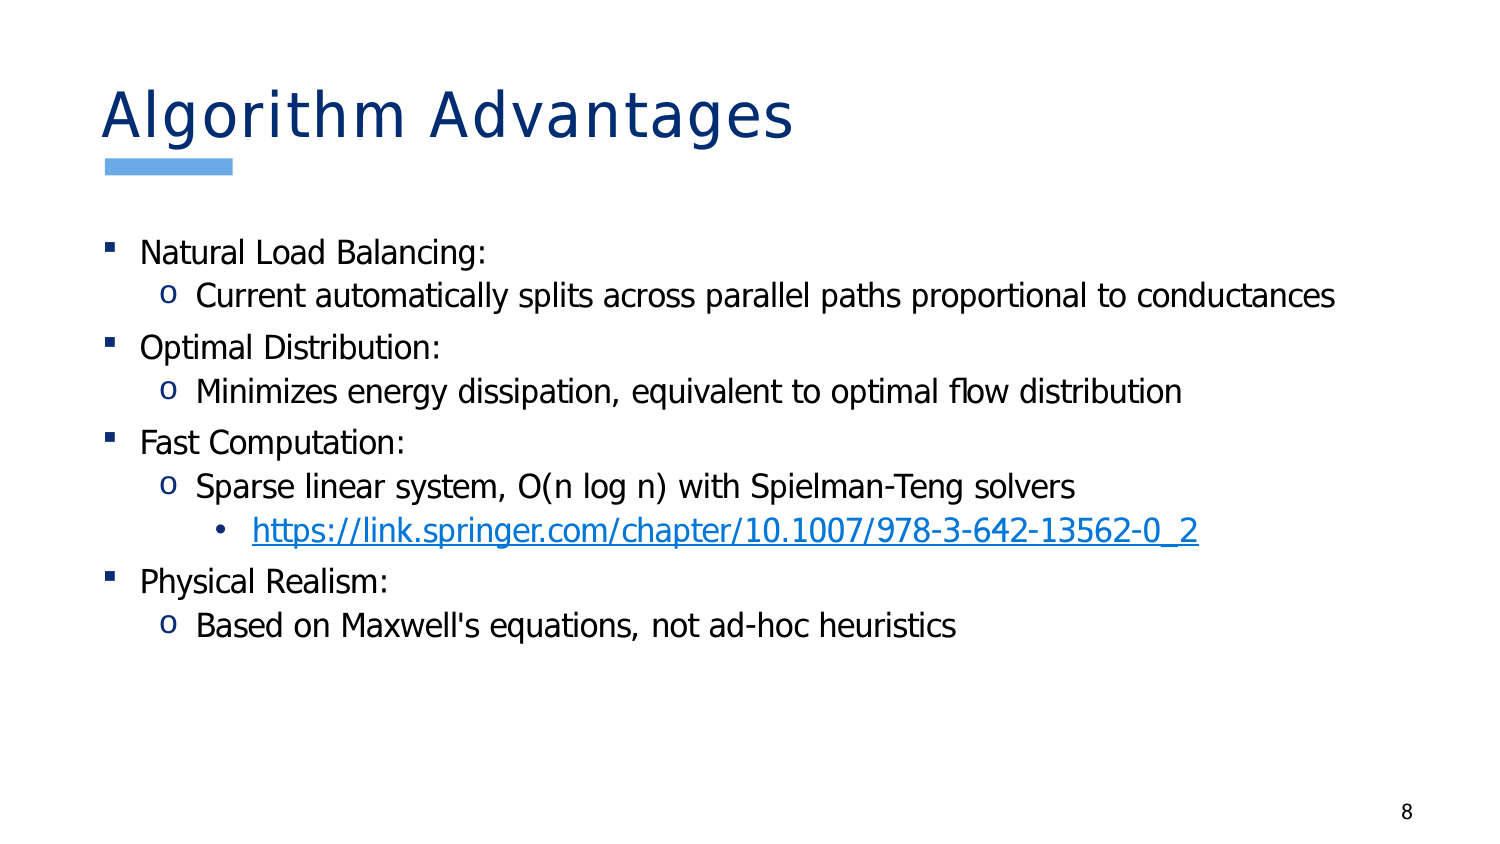

# Algorithm Advantages
Natural Load Balancing:
Current automatically splits across parallel paths proportional to conductances
Optimal Distribution:
Minimizes energy dissipation, equivalent to optimal flow distribution
Fast Computation:
Sparse linear system, O(n log n) with Spielman-Teng solvers
https://link.springer.com/chapter/10.1007/978-3-642-13562-0_2
Physical Realism:
Based on Maxwell's equations, not ad-hoc heuristics